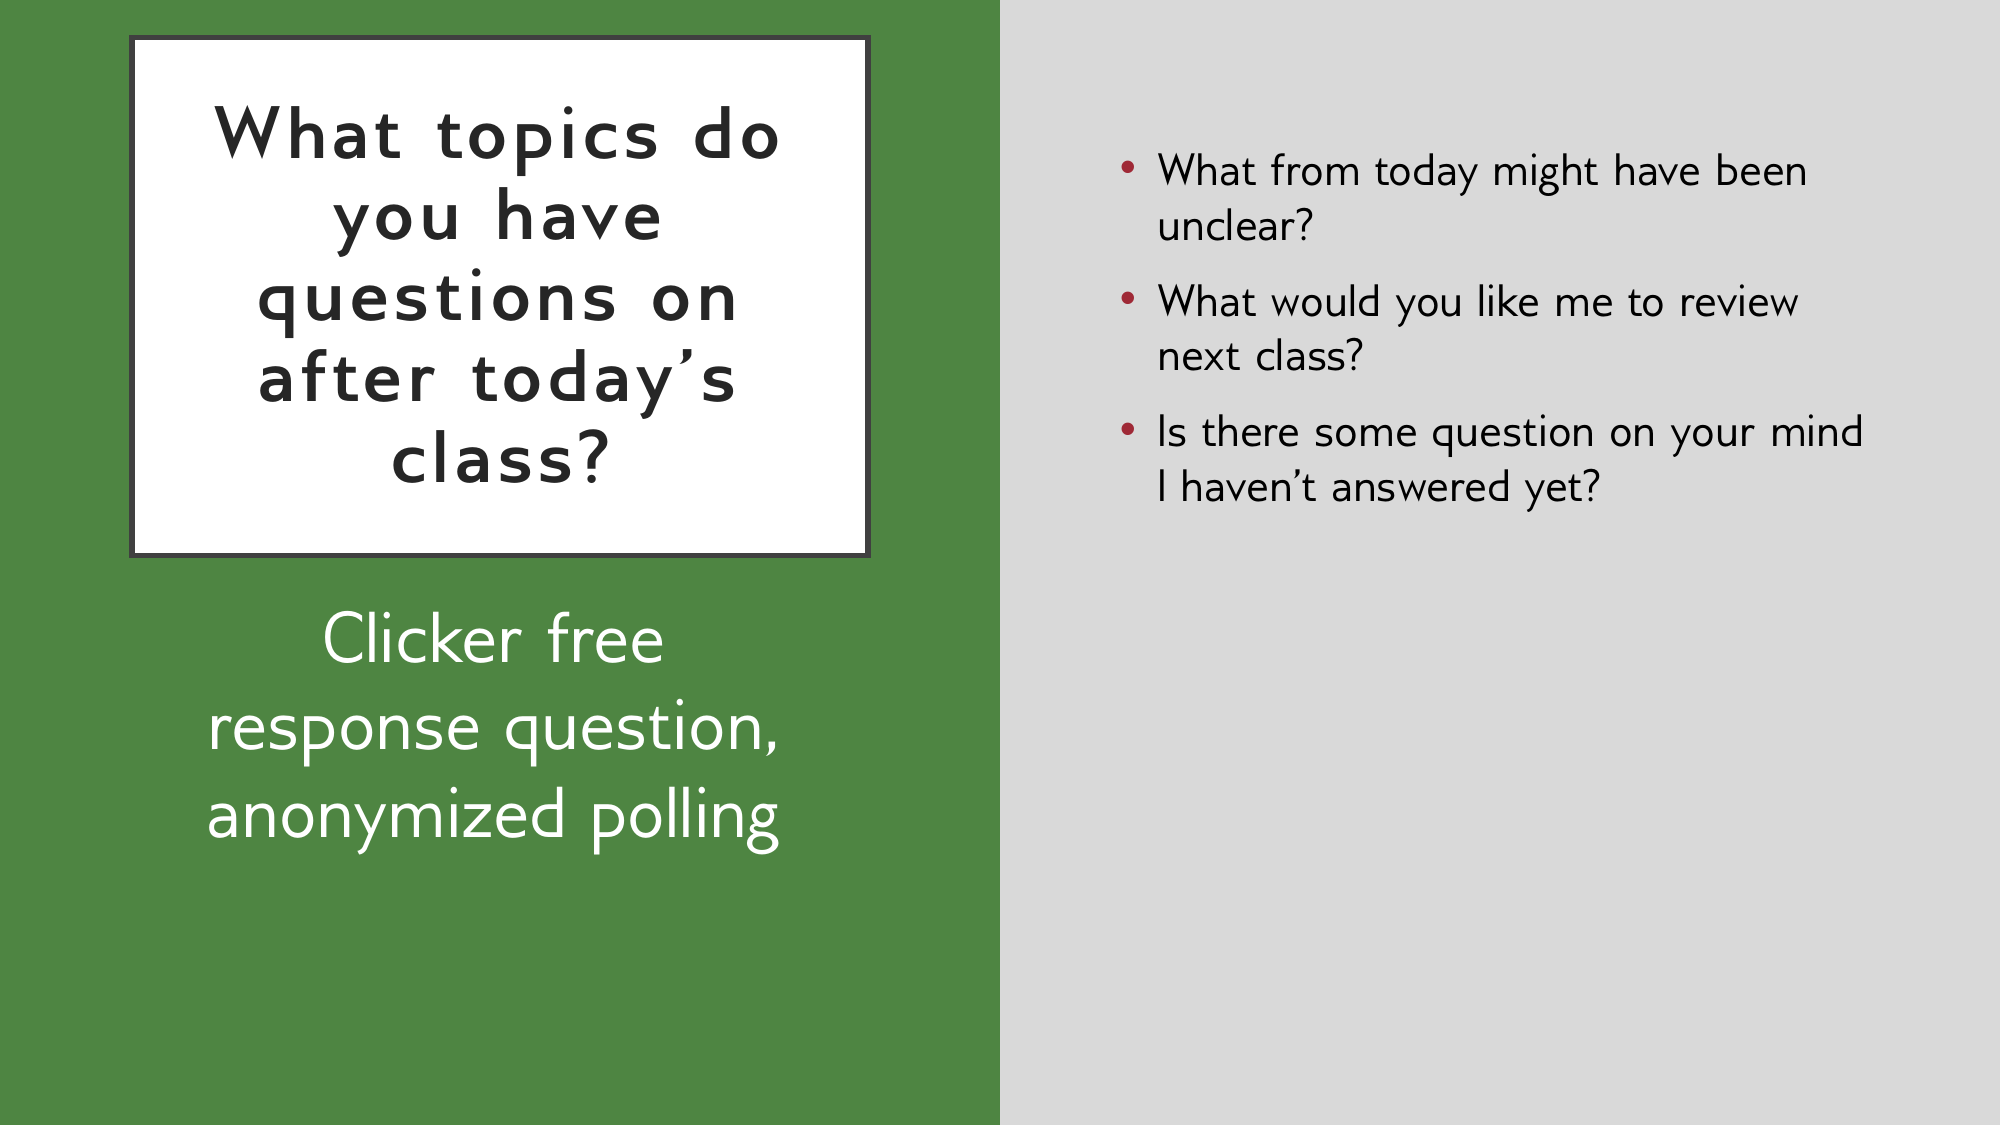

# What topics do you have questions on after today’s class?
What from today might have been unclear?
What would you like me to review next class?
Is there some question on your mind I haven’t answered yet?

Clicker free response question, anonymized polling